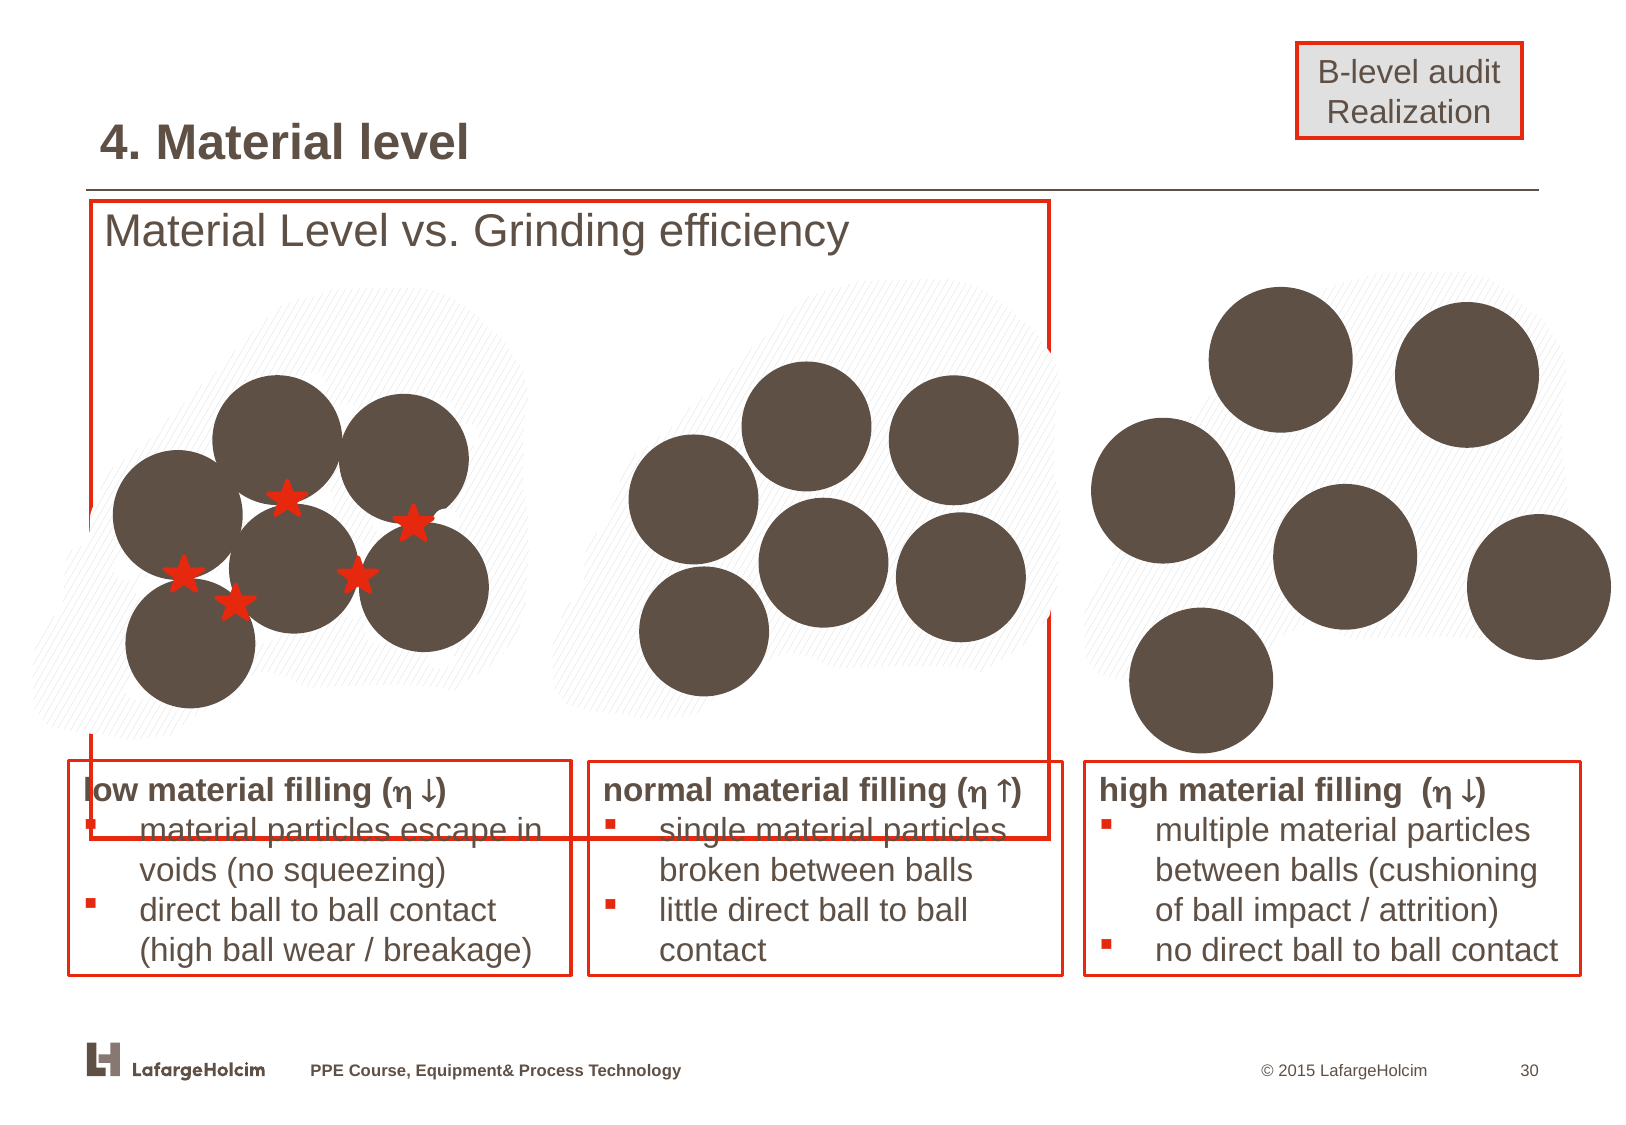

# 4. Material level
B-level audit Realization
 Material Level vs. Grinding efficiency

low material filling (η ↓)
material particles escape in voids (no squeezing)
direct ball to ball contact (high ball wear / breakage)
normal material filling (η ↑)
single material particles broken between balls
little direct ball to ball contact
high material filling  (η ↓)
multiple material particles between balls (cushioning of ball impact / attrition)
no direct ball to ball contact
PPE Course, Equipment& Process Technology
30